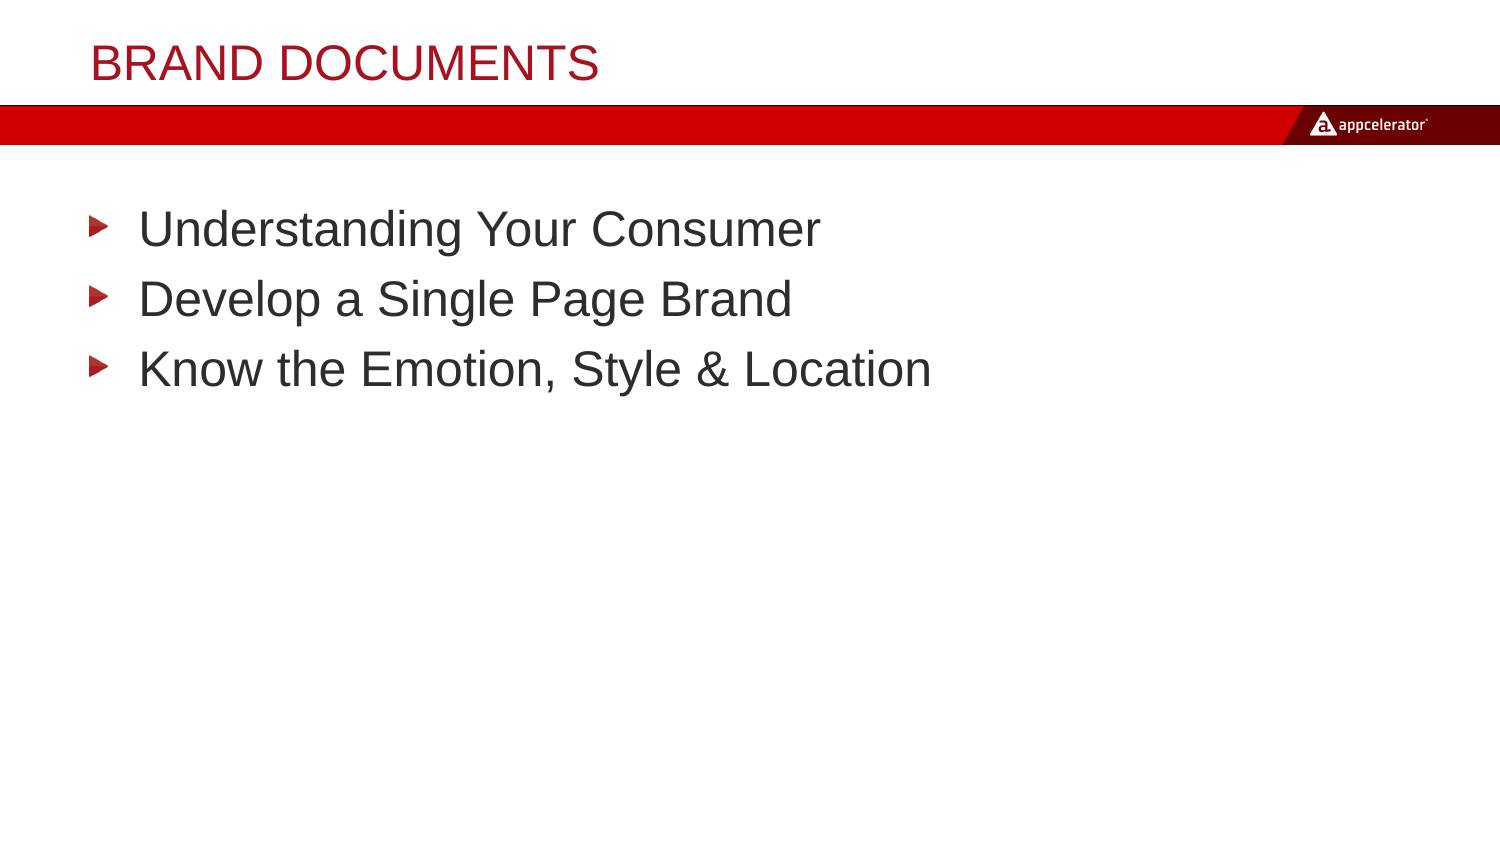

# Brand Documents
Understanding Your Consumer
Develop a Single Page Brand
Know the Emotion, Style & Location